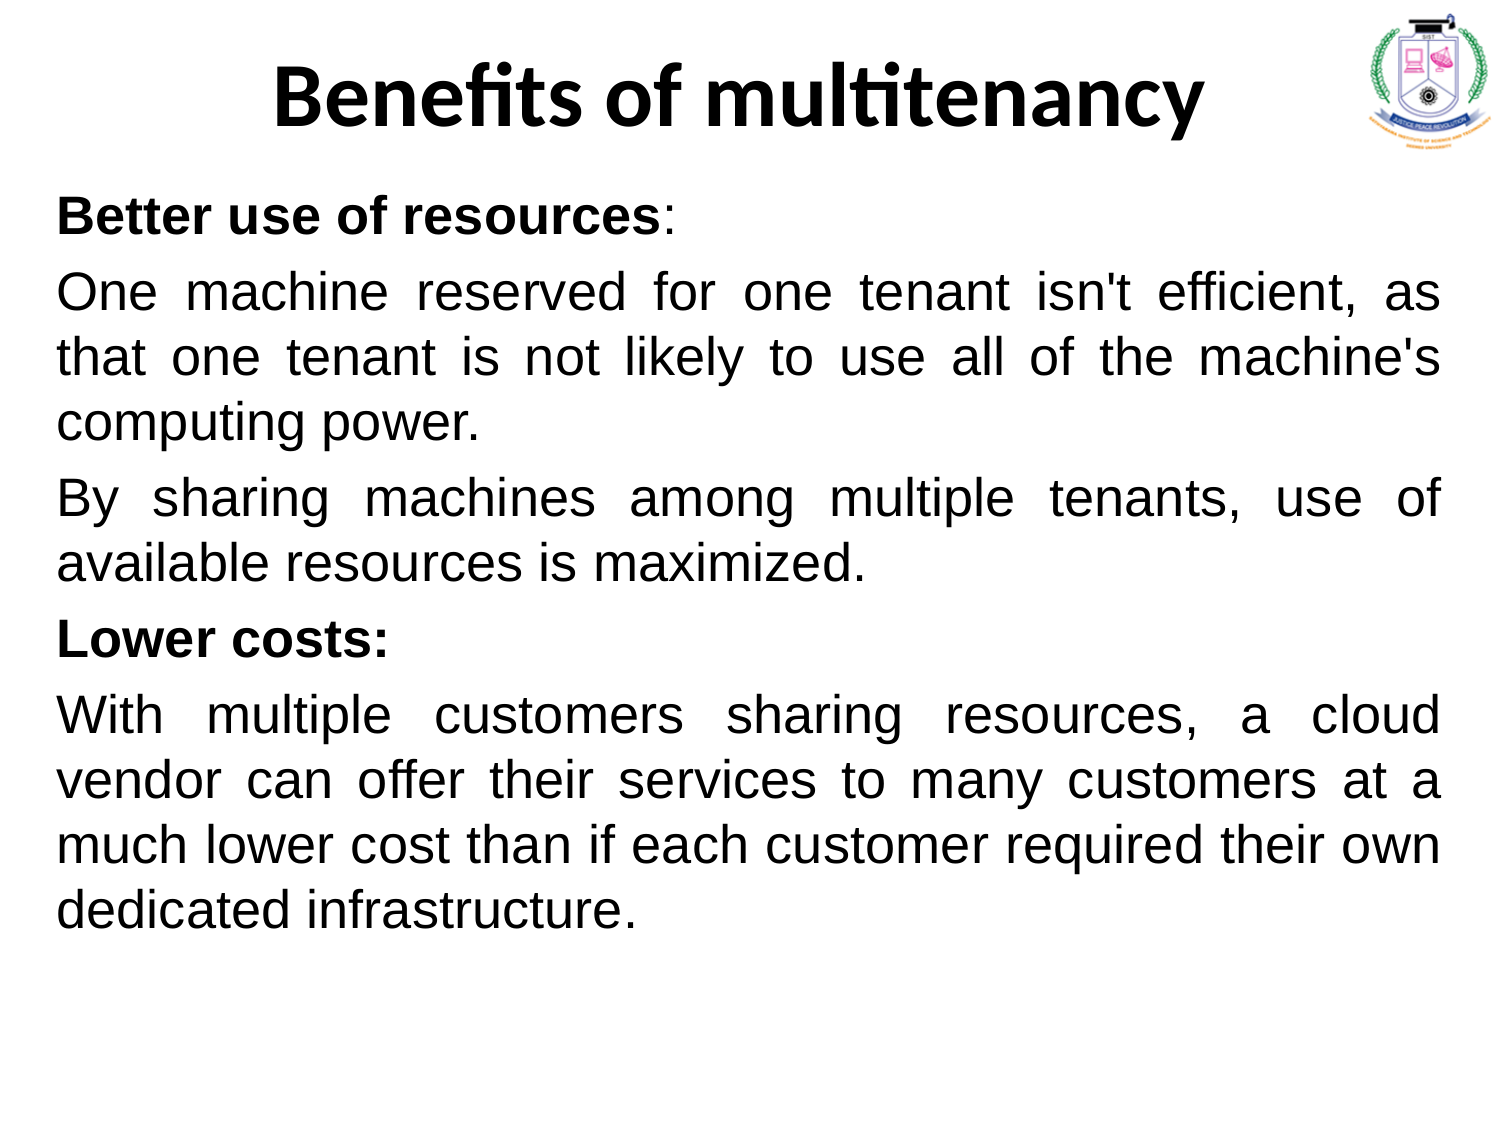

# Benefits of multitenancy
Better use of resources:
One machine reserved for one tenant isn't efficient, as that one tenant is not likely to use all of the machine's computing power.
By sharing machines among multiple tenants, use of available resources is maximized.
Lower costs:
With multiple customers sharing resources, a cloud vendor can offer their services to many customers at a much lower cost than if each customer required their own dedicated infrastructure.